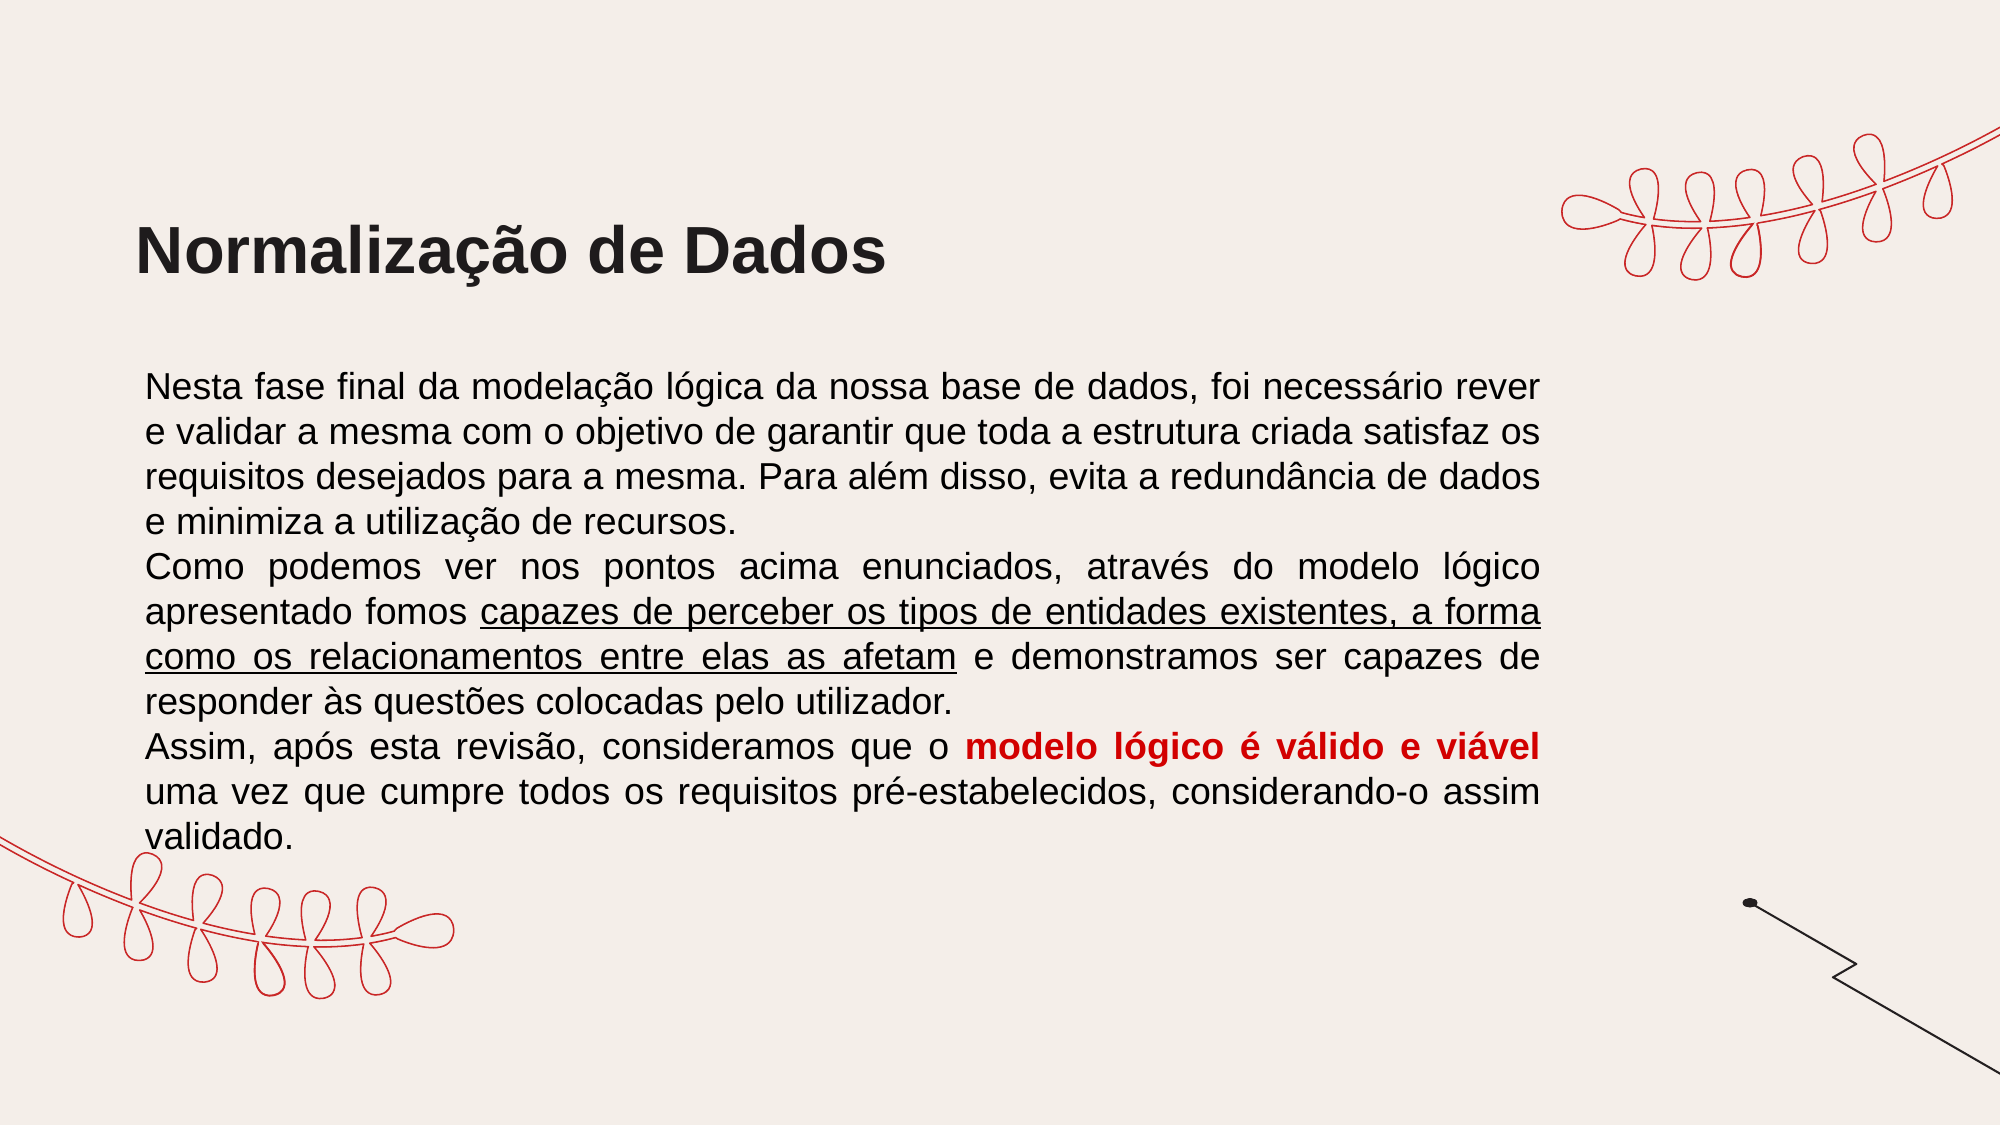

# Normalização de Dados

Nesta fase final da modelação lógica da nossa base de dados, foi necessário rever e validar a mesma com o objetivo de garantir que toda a estrutura criada satisfaz os requisitos desejados para a mesma. Para além disso, evita a redundância de dados e minimiza a utilização de recursos.
Como podemos ver nos pontos acima enunciados, através do modelo lógico apresentado fomos capazes de perceber os tipos de entidades existentes, a forma como os relacionamentos entre elas as afetam e demonstramos ser capazes de responder às questões colocadas pelo utilizador.
Assim, após esta revisão, consideramos que o modelo lógico é válido e viável uma vez que cumpre todos os requisitos pré-estabelecidos, considerando-o assim validado.

02